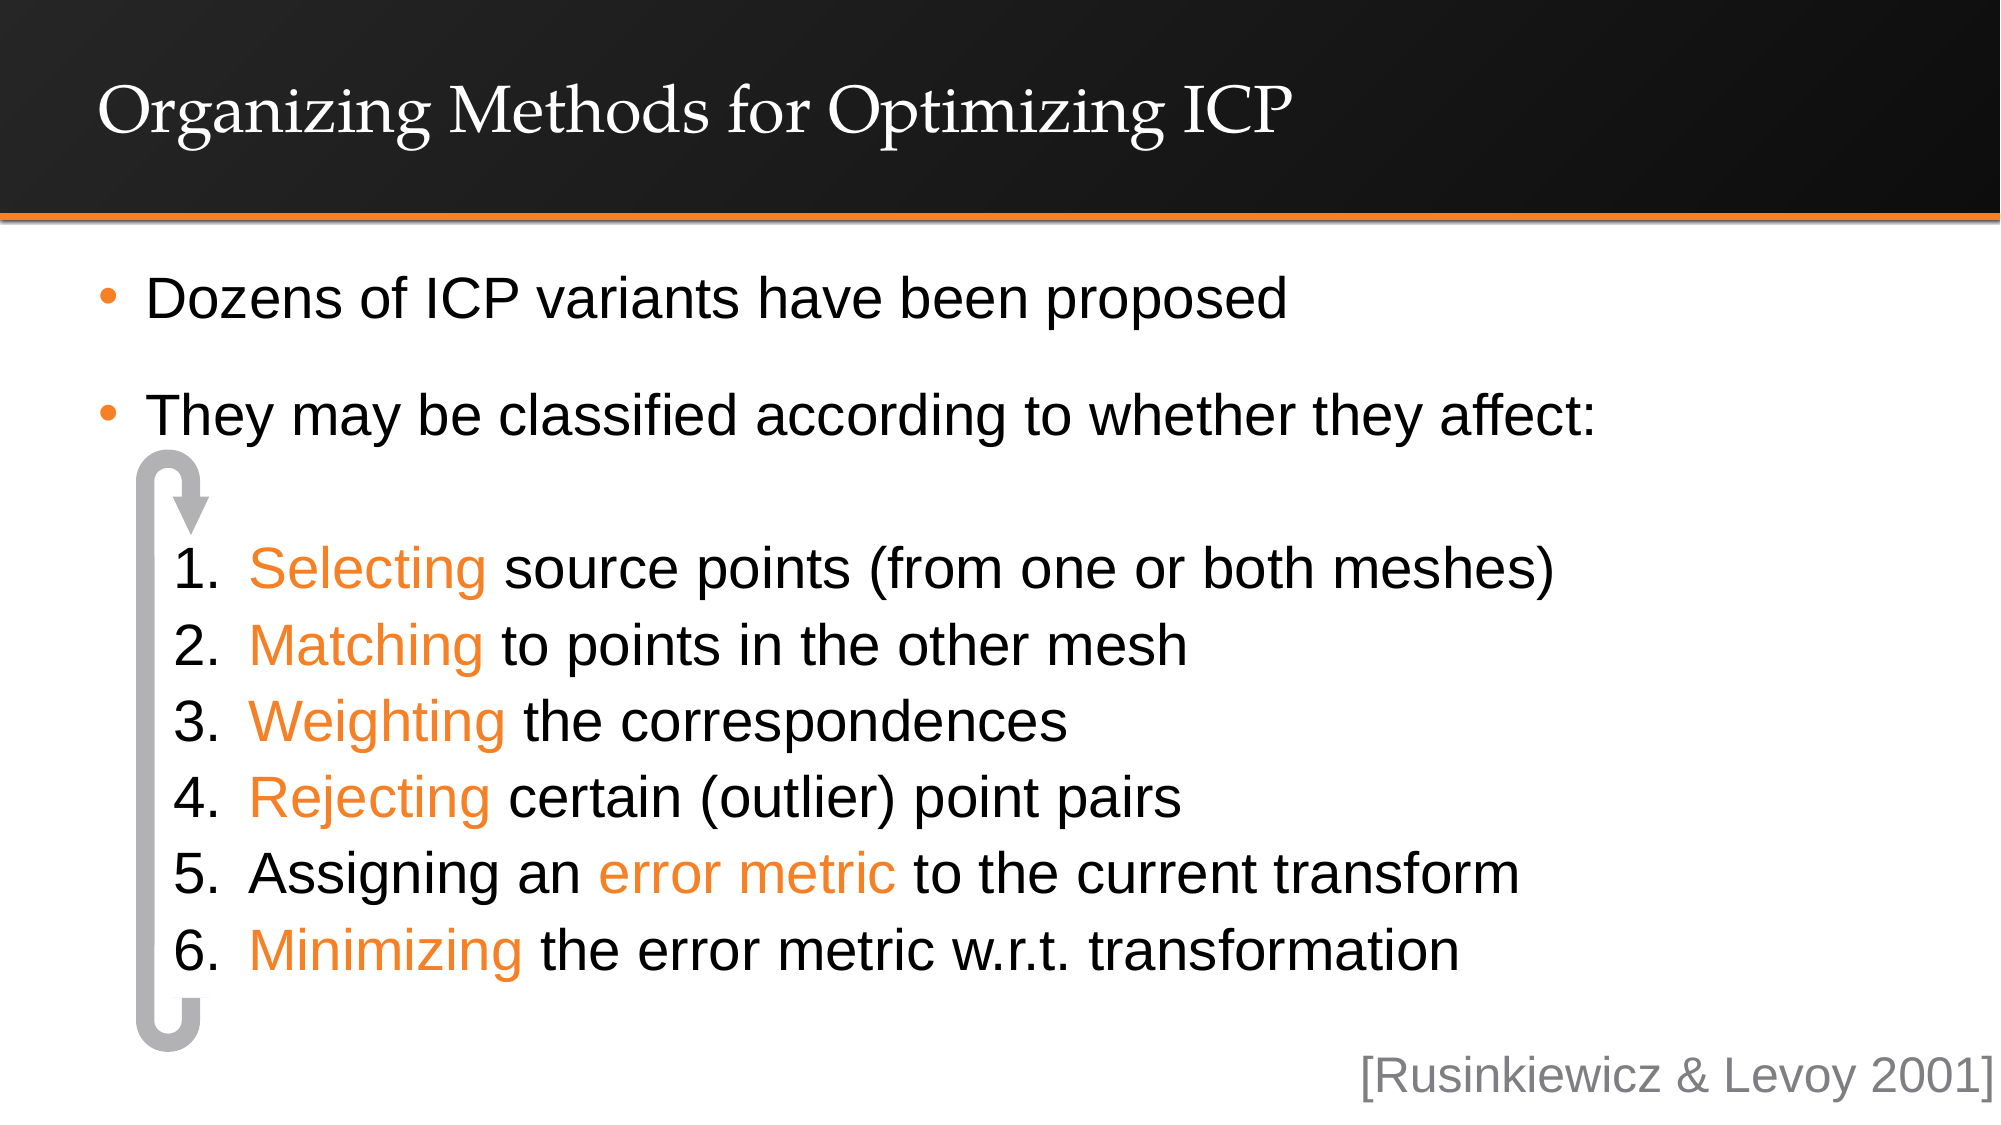

# Organizing Methods for Optimizing ICP
Dozens of ICP variants have been proposed
They may be classified according to whether they affect:

Selecting source points (from one or both meshes)
Matching to points in the other mesh
Weighting the correspondences
Rejecting certain (outlier) point pairs
Assigning an error metric to the current transform
Minimizing the error metric w.r.t. transformation

[Rusinkiewicz & Levoy 2001]